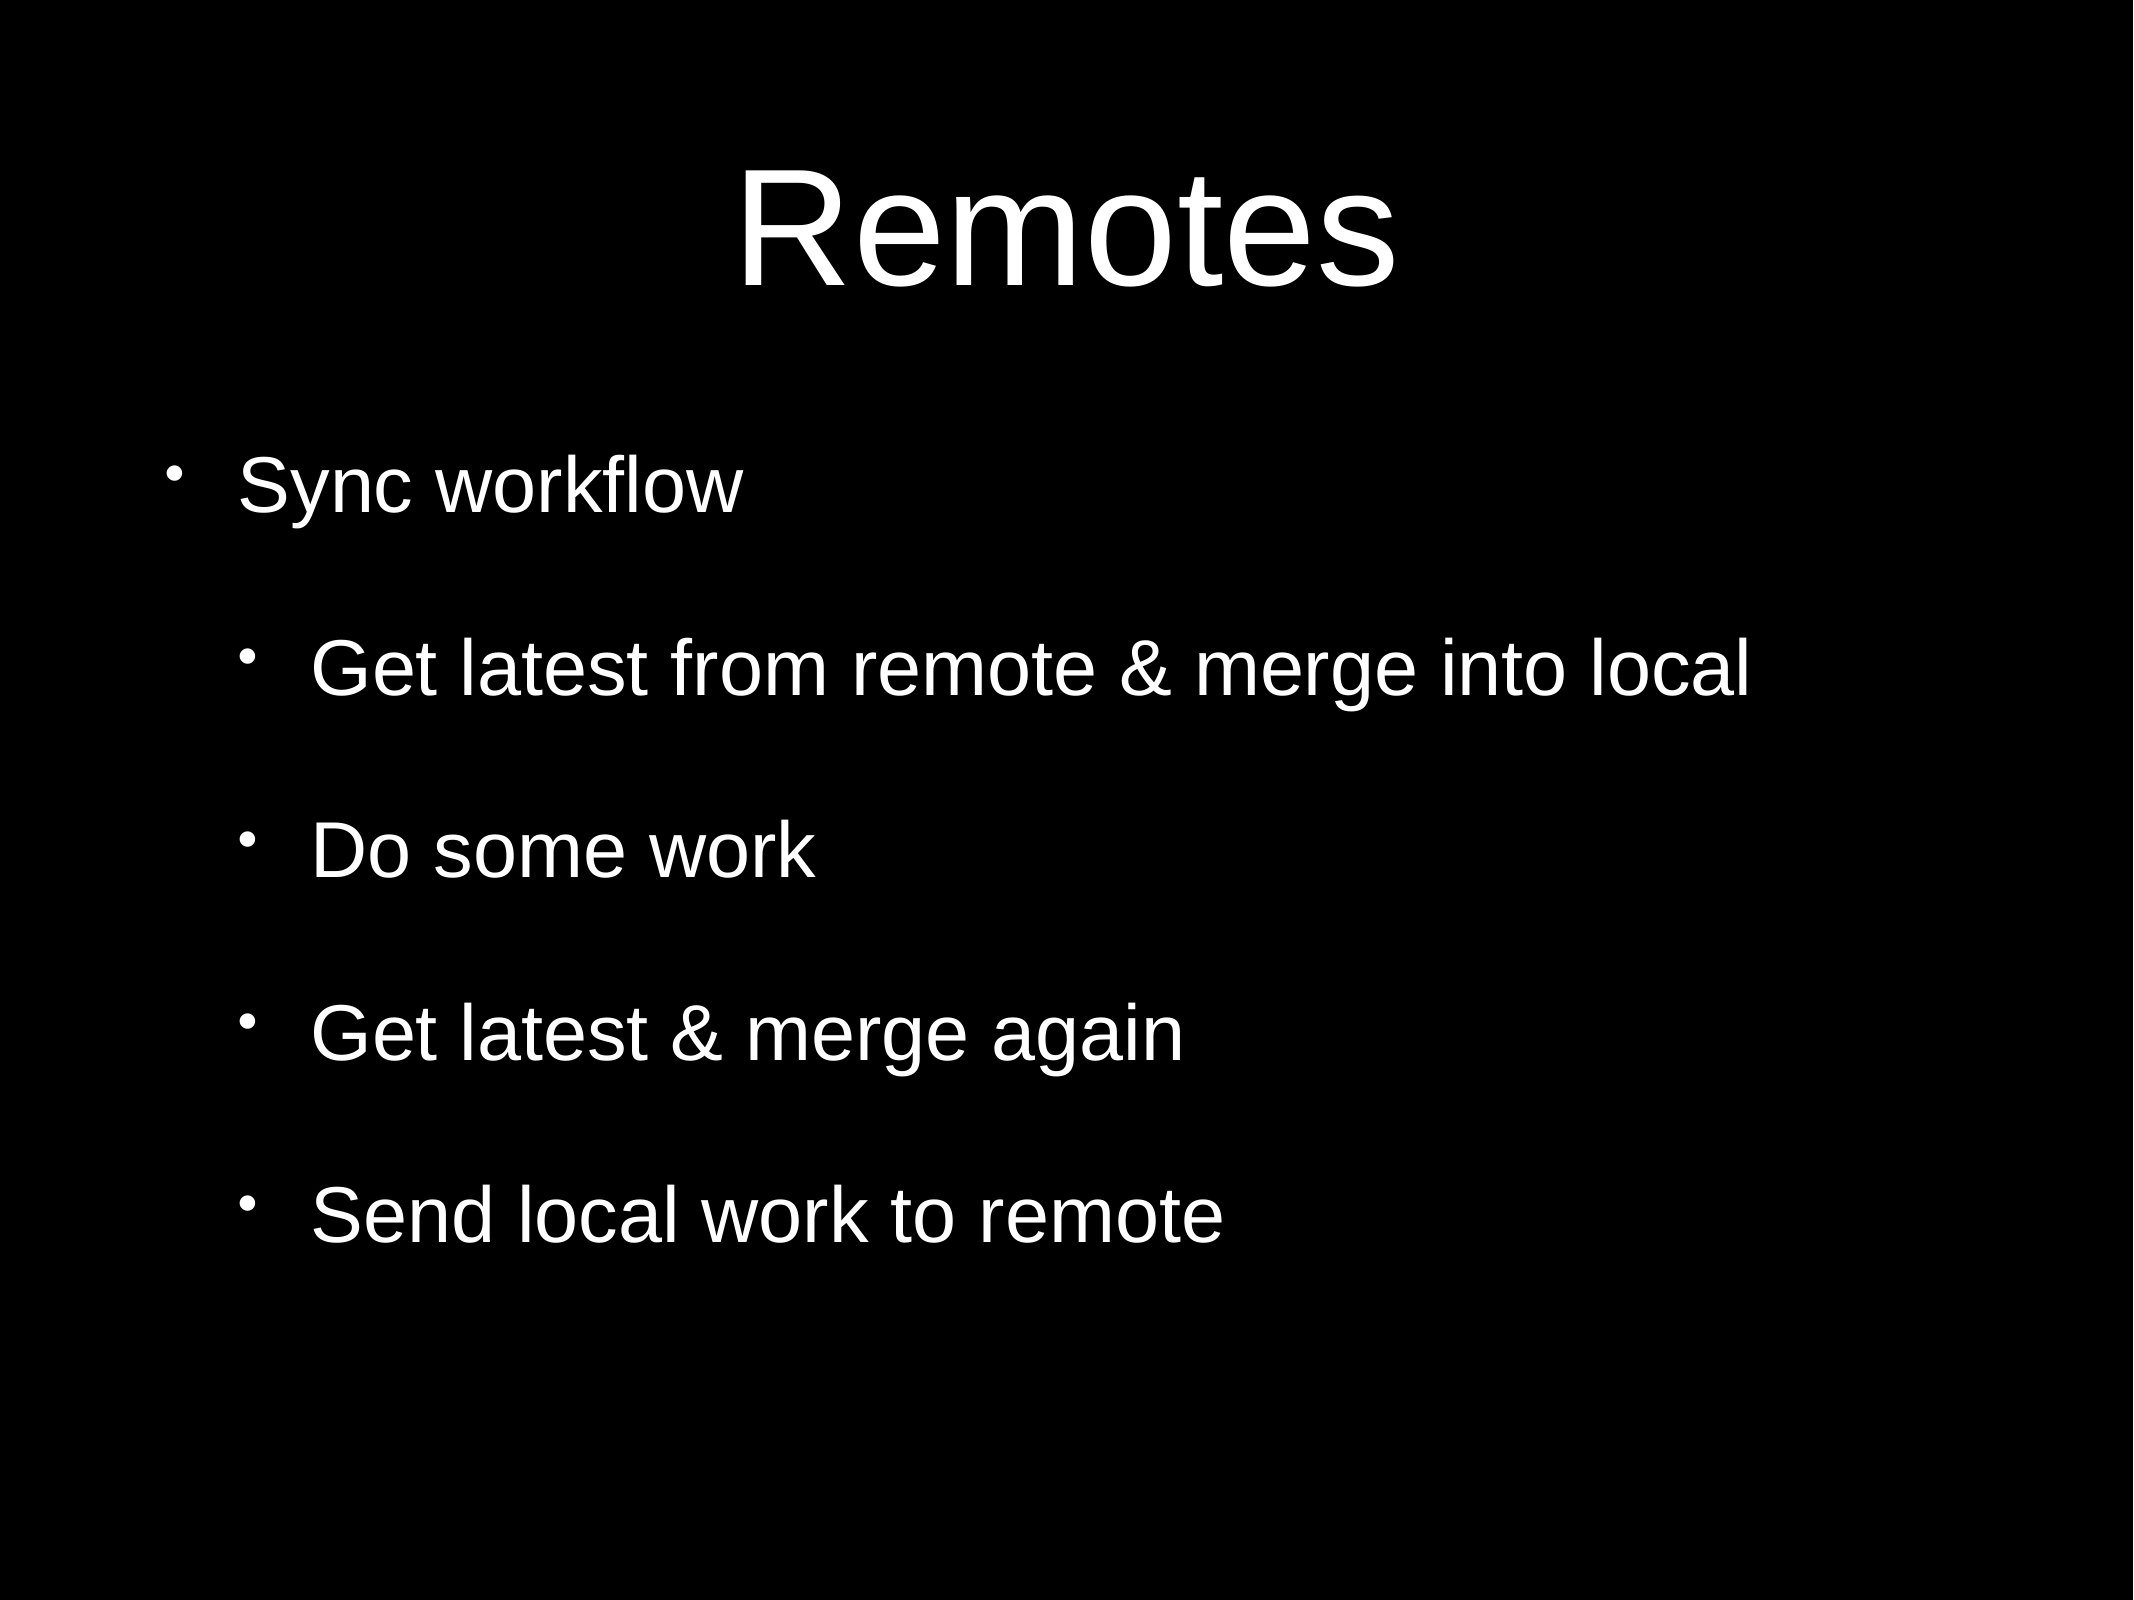

# Remotes
Sync workflow
Get latest from remote & merge into local
Do some work
Get latest & merge again
Send local work to remote